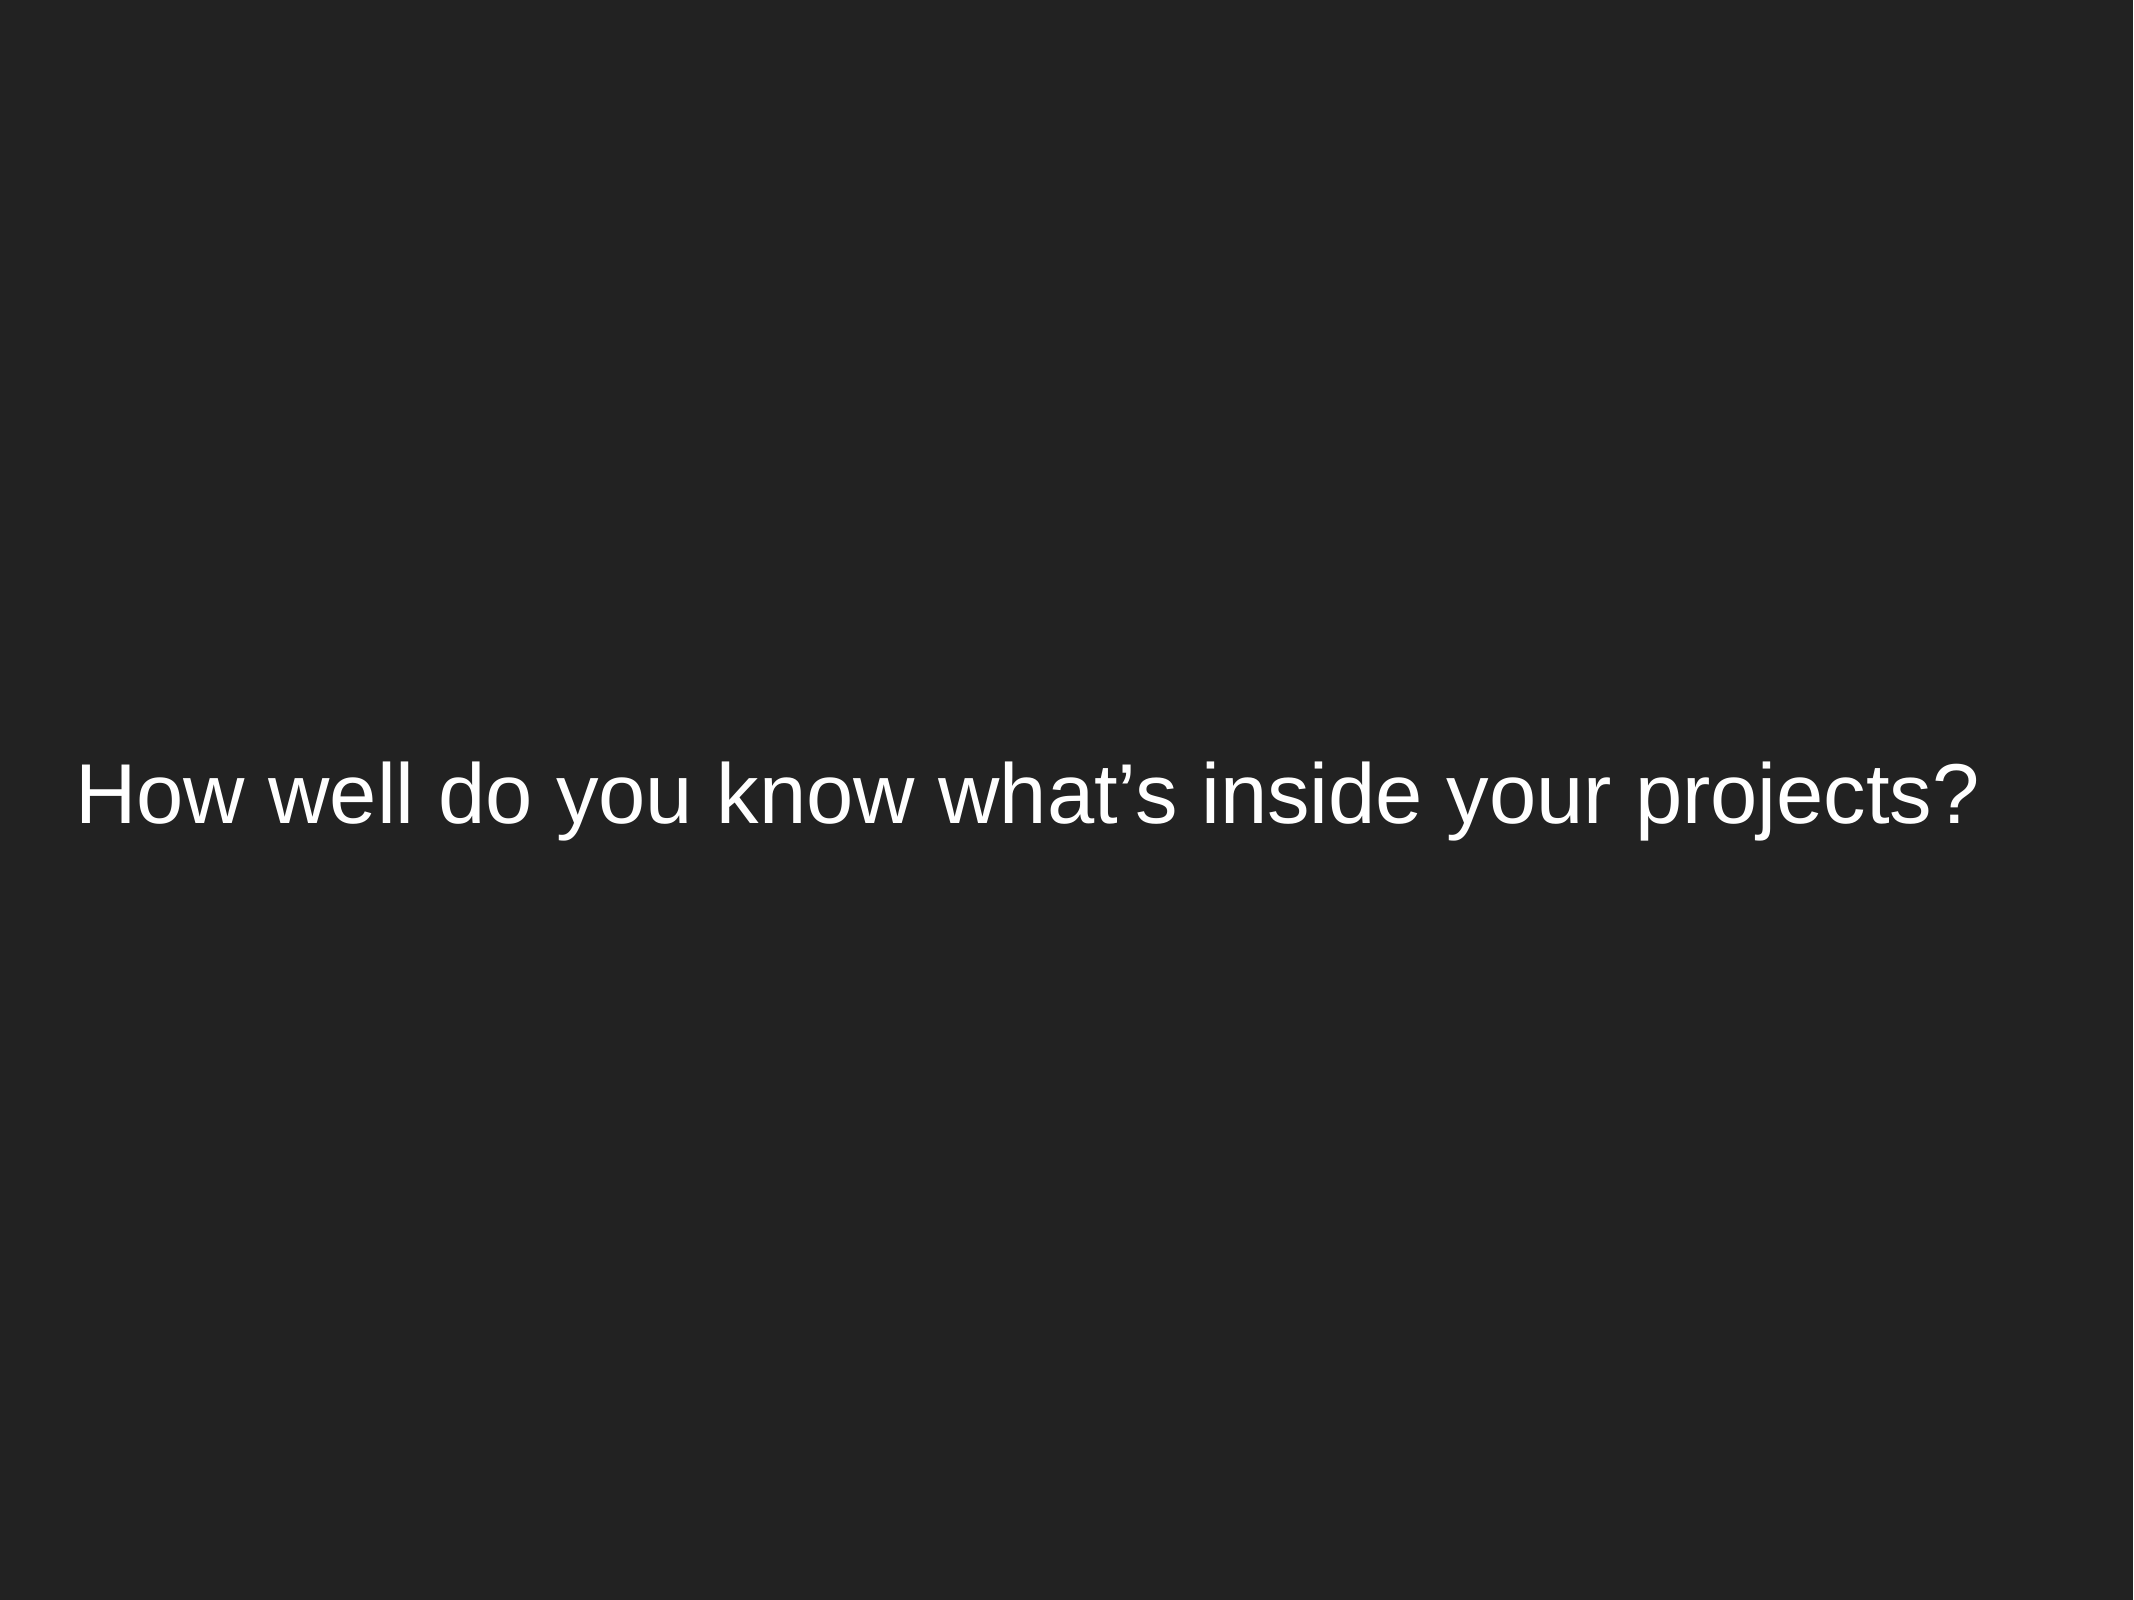

How well do you know what’s inside your projects?